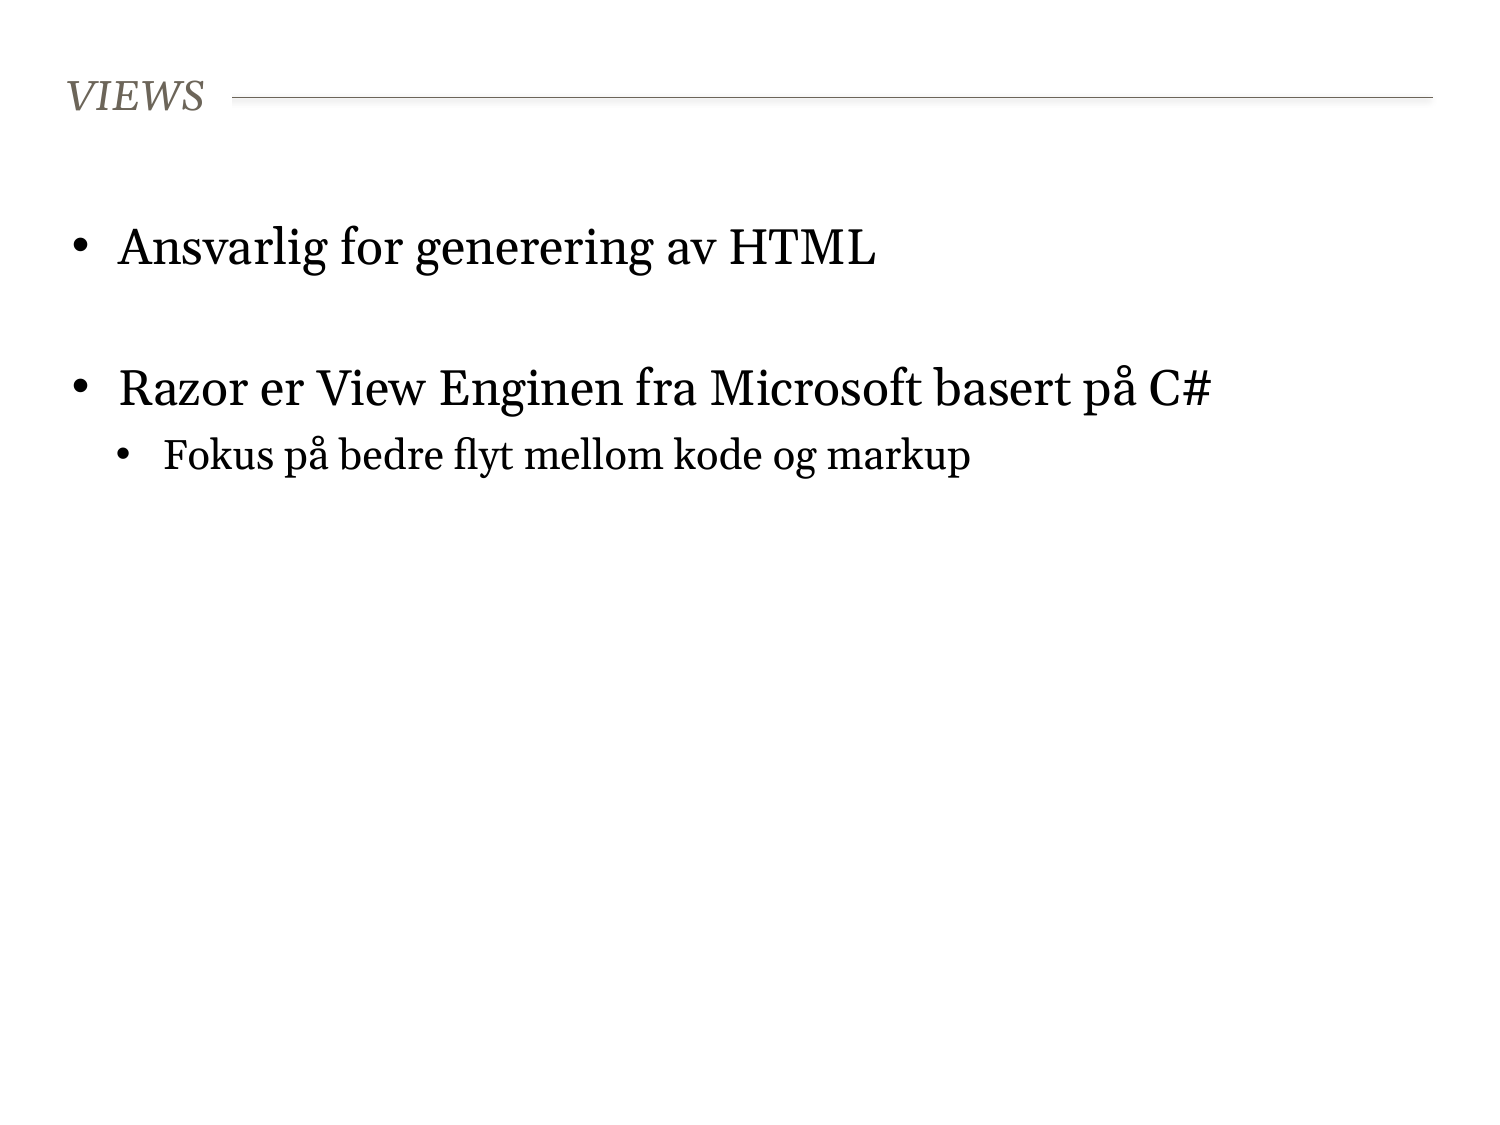

# Views
Ansvarlig for generering av HTML
Razor er View Enginen fra Microsoft basert på C#
Fokus på bedre flyt mellom kode og markup